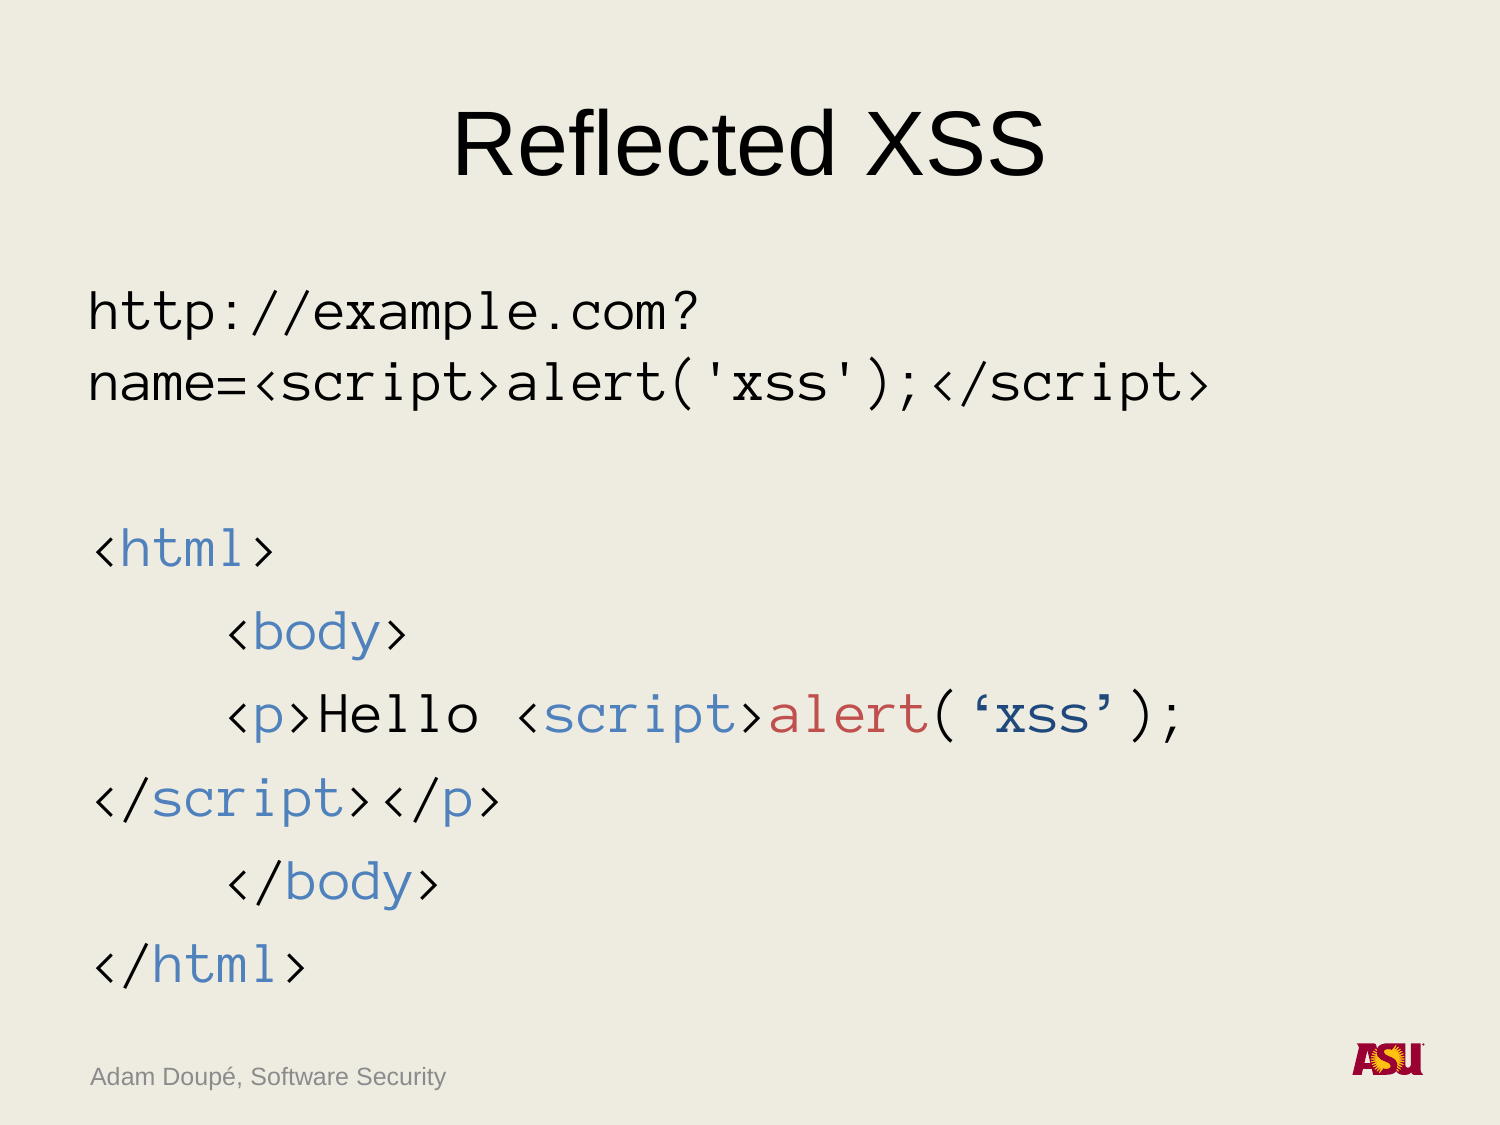

# Reflected XSS
http://example.com?name=<script>alert('xss');</script>

<html>
	<body>
		<p>Hello <script>alert(‘xss’);
</script></p>
	</body>
</html>